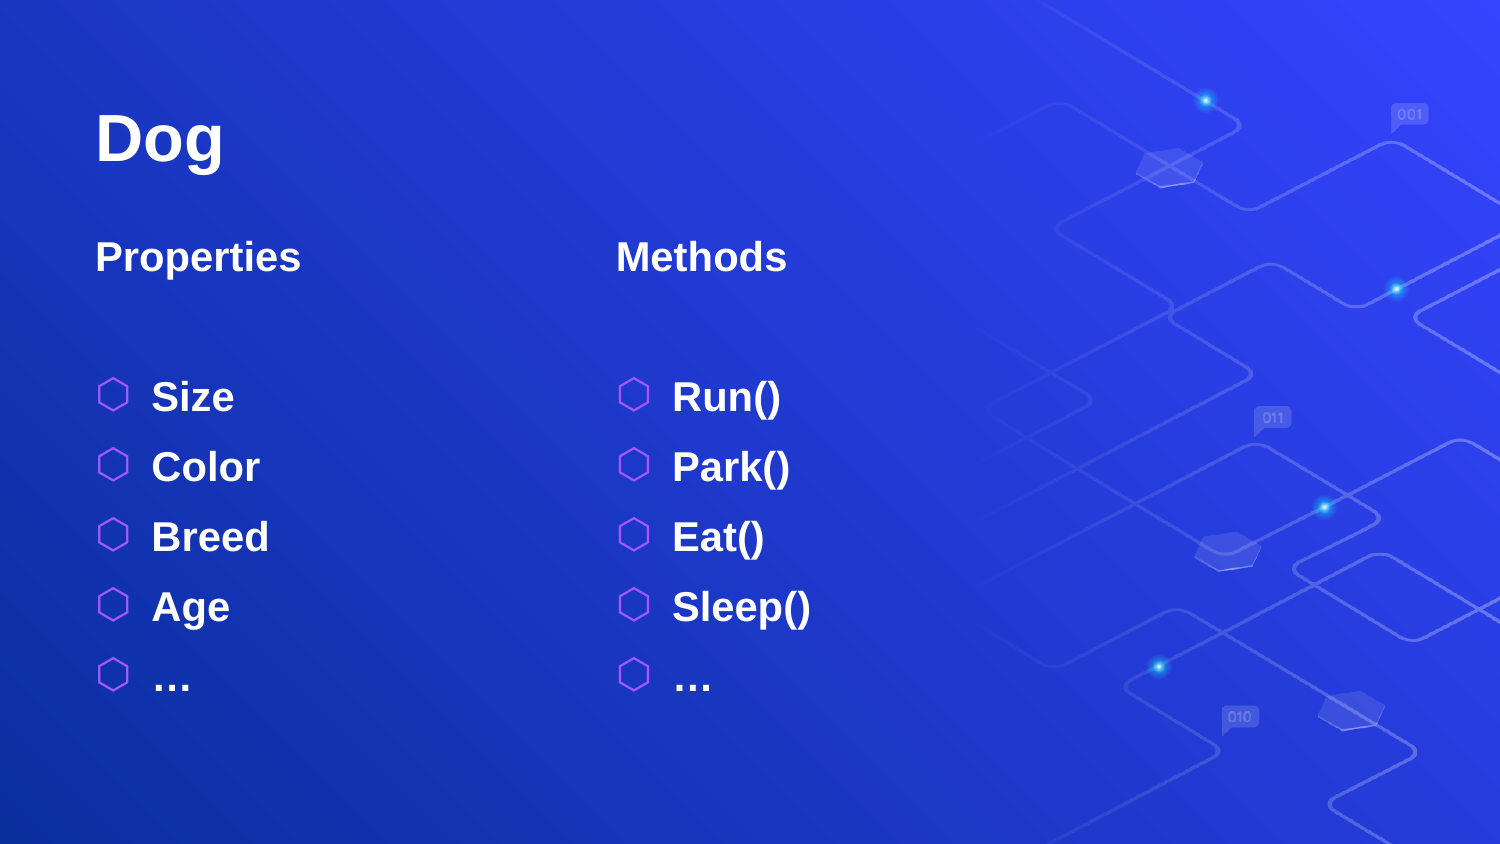

# Dog
Properties

Size
Color
Breed
Age
…
Methods

Run()
Park()
Eat()
Sleep()
…